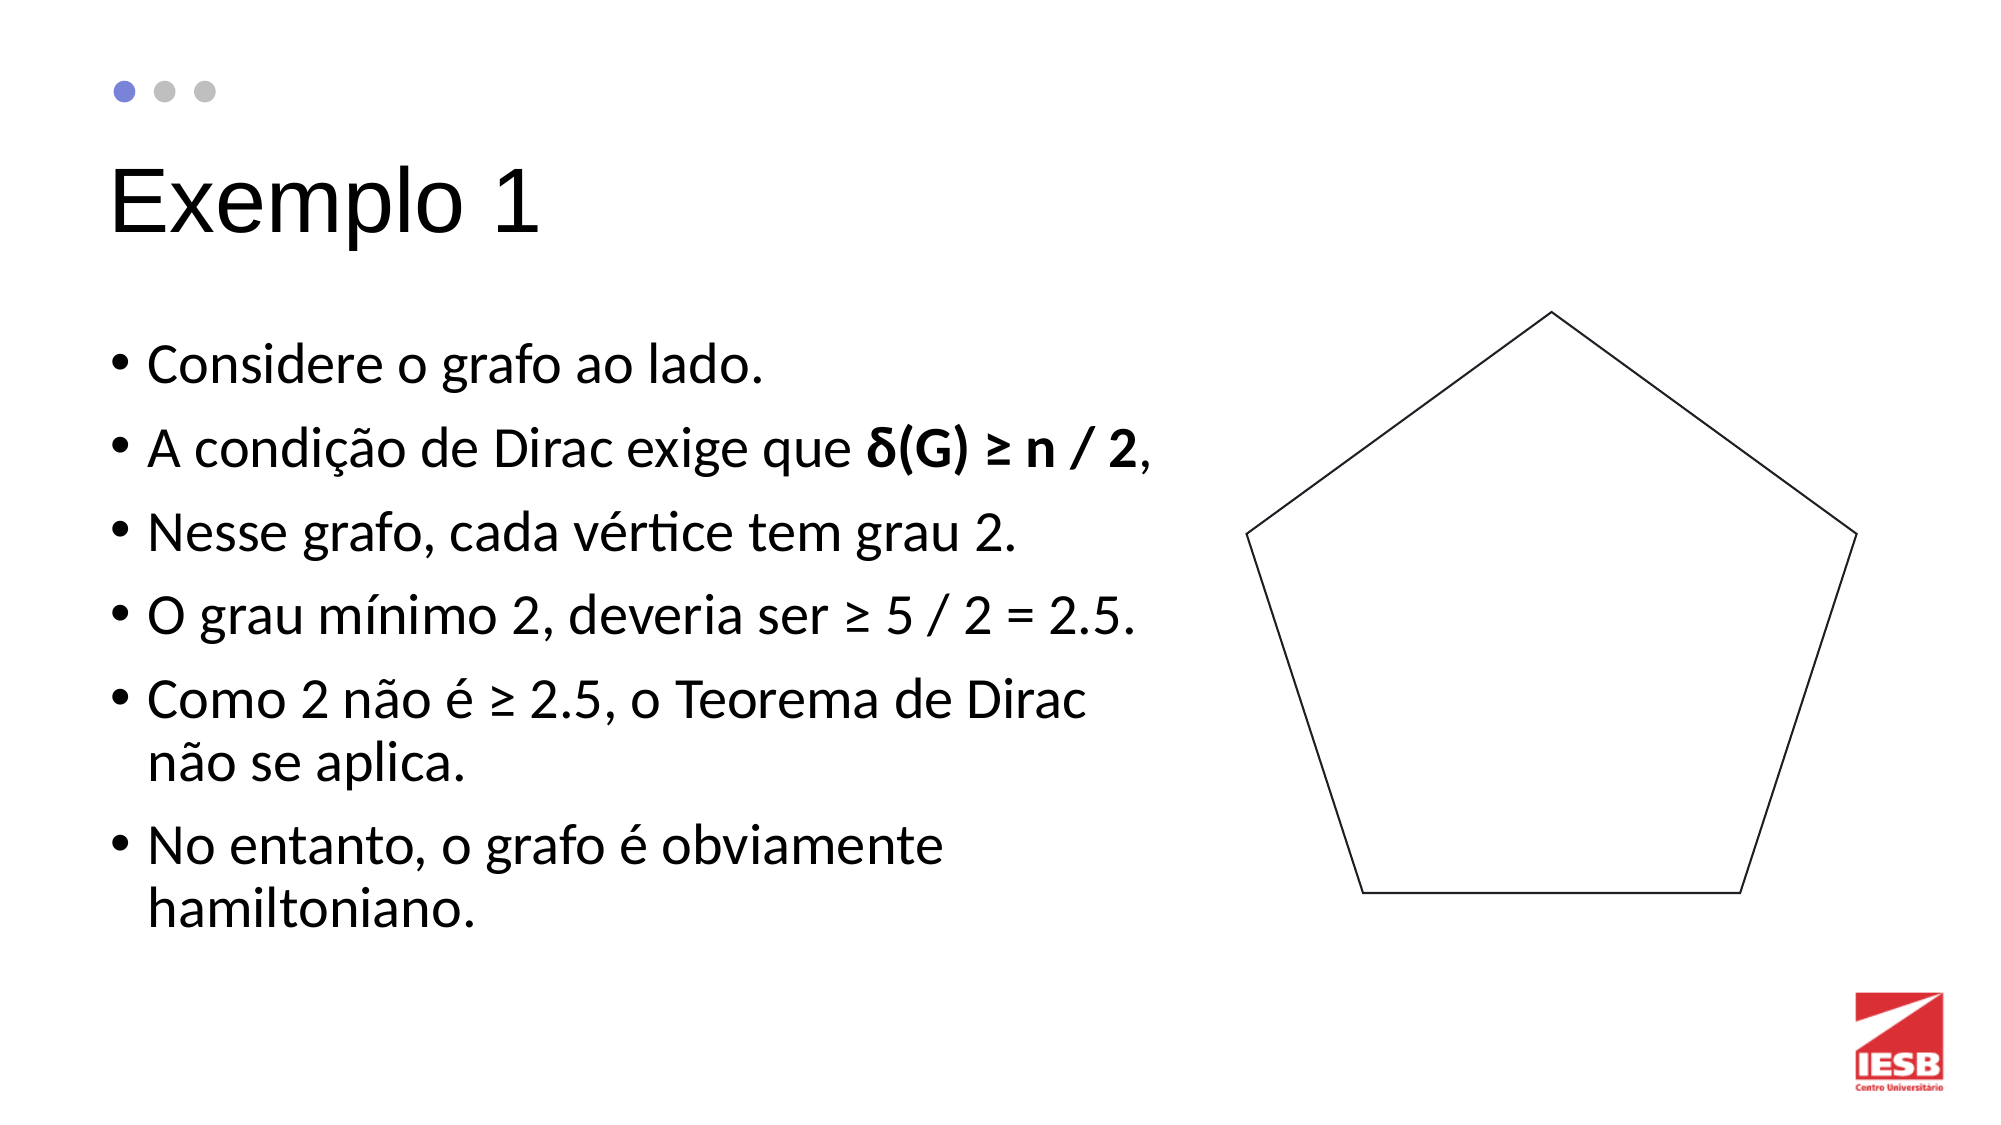

# Exemplo 1

Considere o grafo ao lado.
A condição de Dirac exige que δ(G) ≥ n / 2,
Nesse grafo, cada vértice tem grau 2.
O grau mínimo 2, deveria ser ≥ 5 / 2 = 2.5.
Como 2 não é ≥ 2.5, o Teorema de Dirac não se aplica.
No entanto, o grafo é obviamente hamiltoniano.